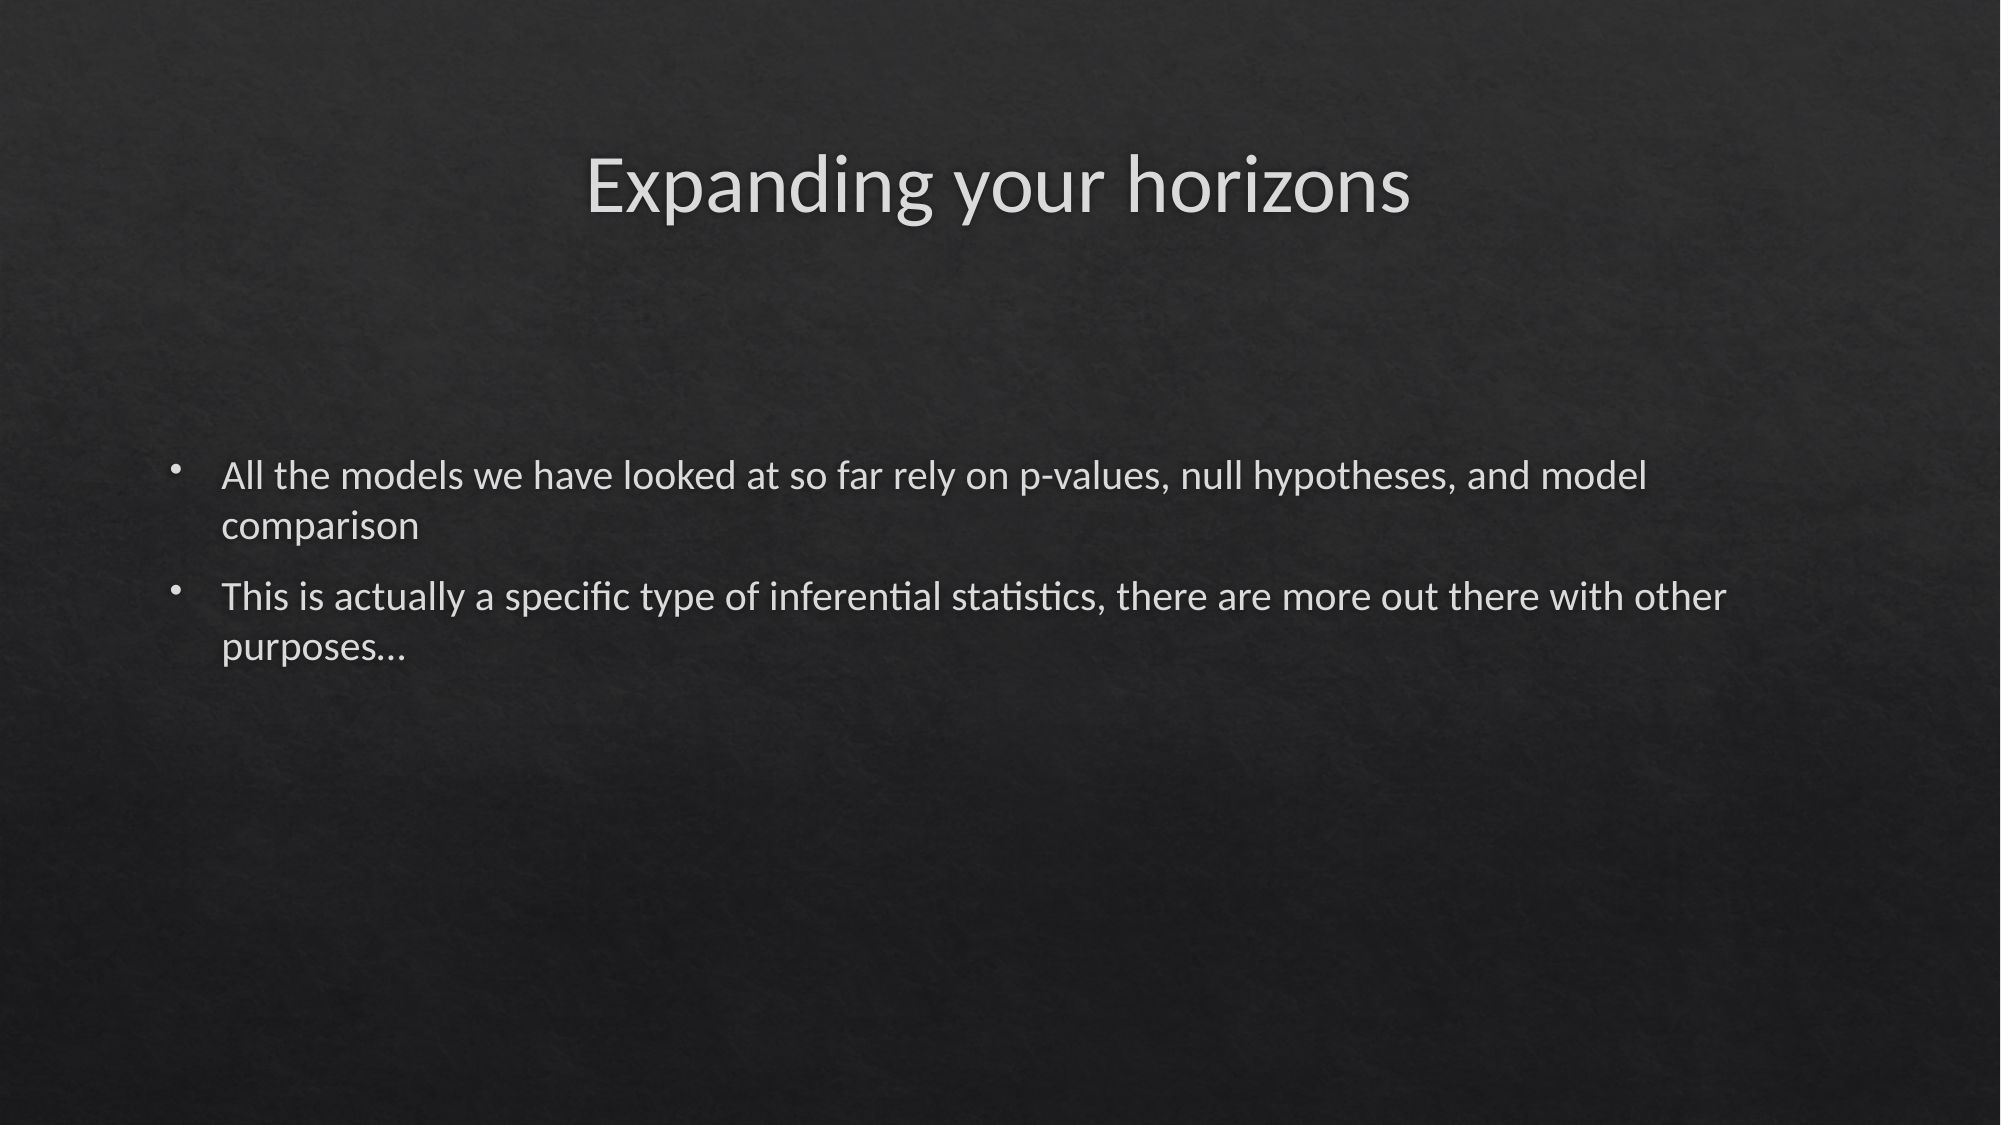

# Expanding your horizons
All the models we have looked at so far rely on p-values, null hypotheses, and model comparison
This is actually a specific type of inferential statistics, there are more out there with other purposes…